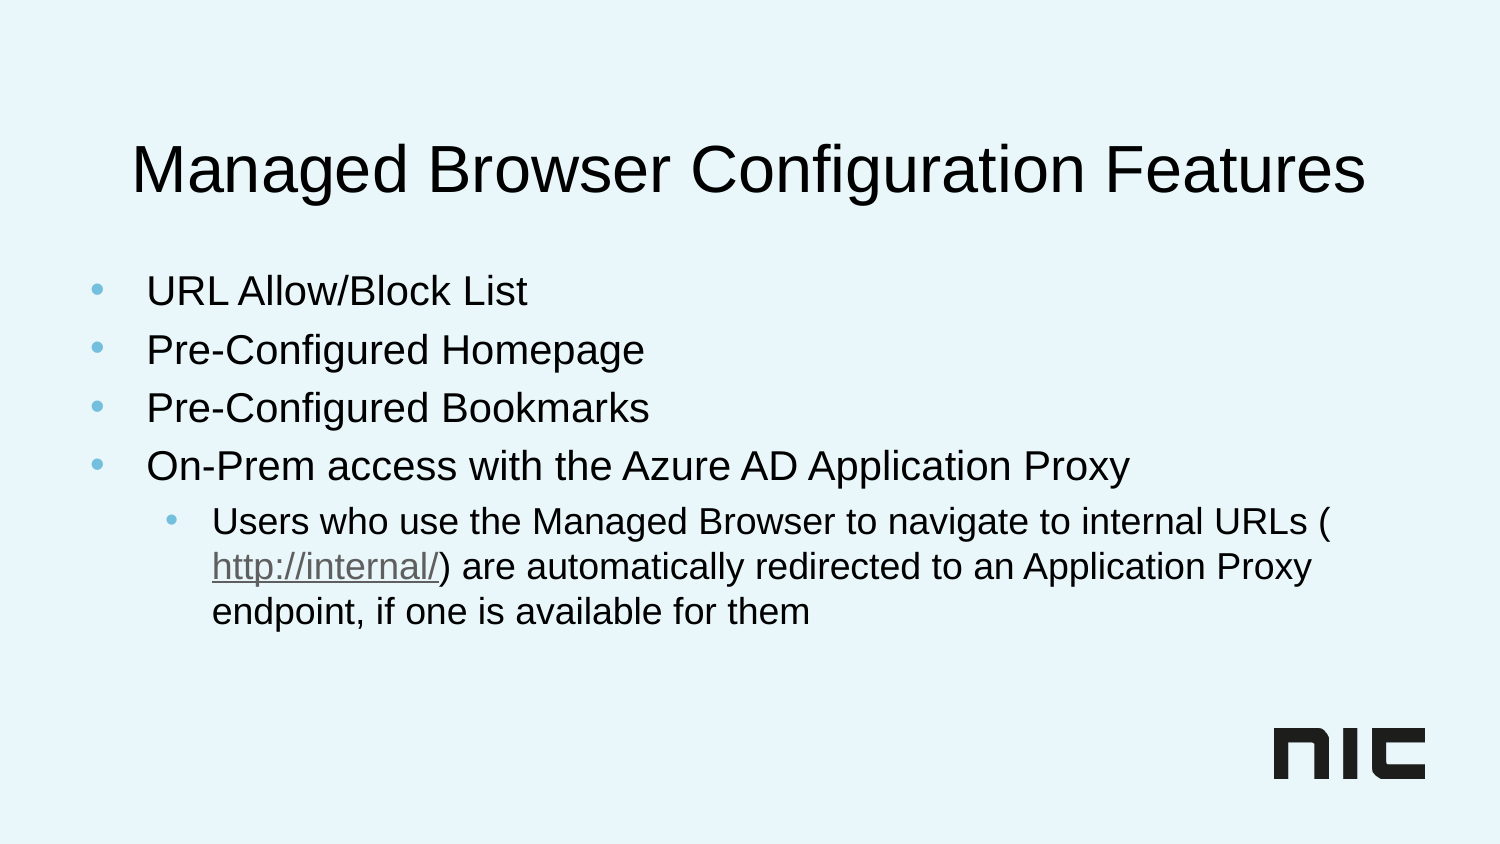

# Managed Browser Configuration Features
URL Allow/Block List
Pre-Configured Homepage
Pre-Configured Bookmarks
On-Prem access with the Azure AD Application Proxy
Users who use the Managed Browser to navigate to internal URLs (http://internal/) are automatically redirected to an Application Proxy endpoint, if one is available for them